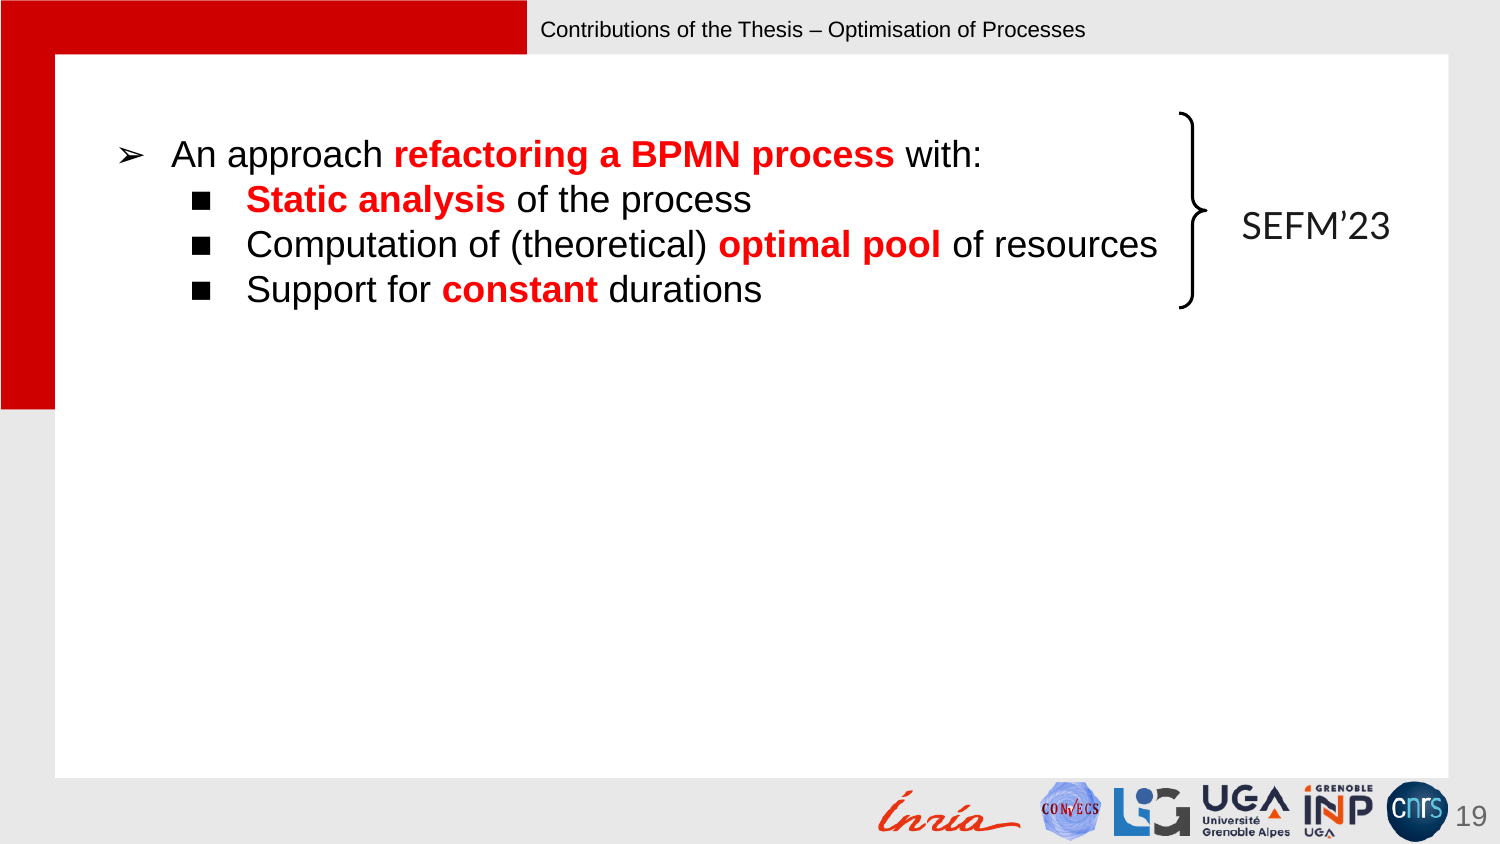

# Contributions of the Thesis – Optimisation of Processes

An approach refactoring a BPMN process with:
Static analysis of the process
Computation of (theoretical) optimal pool of resources
Support for constant durations
SEFM’23
19